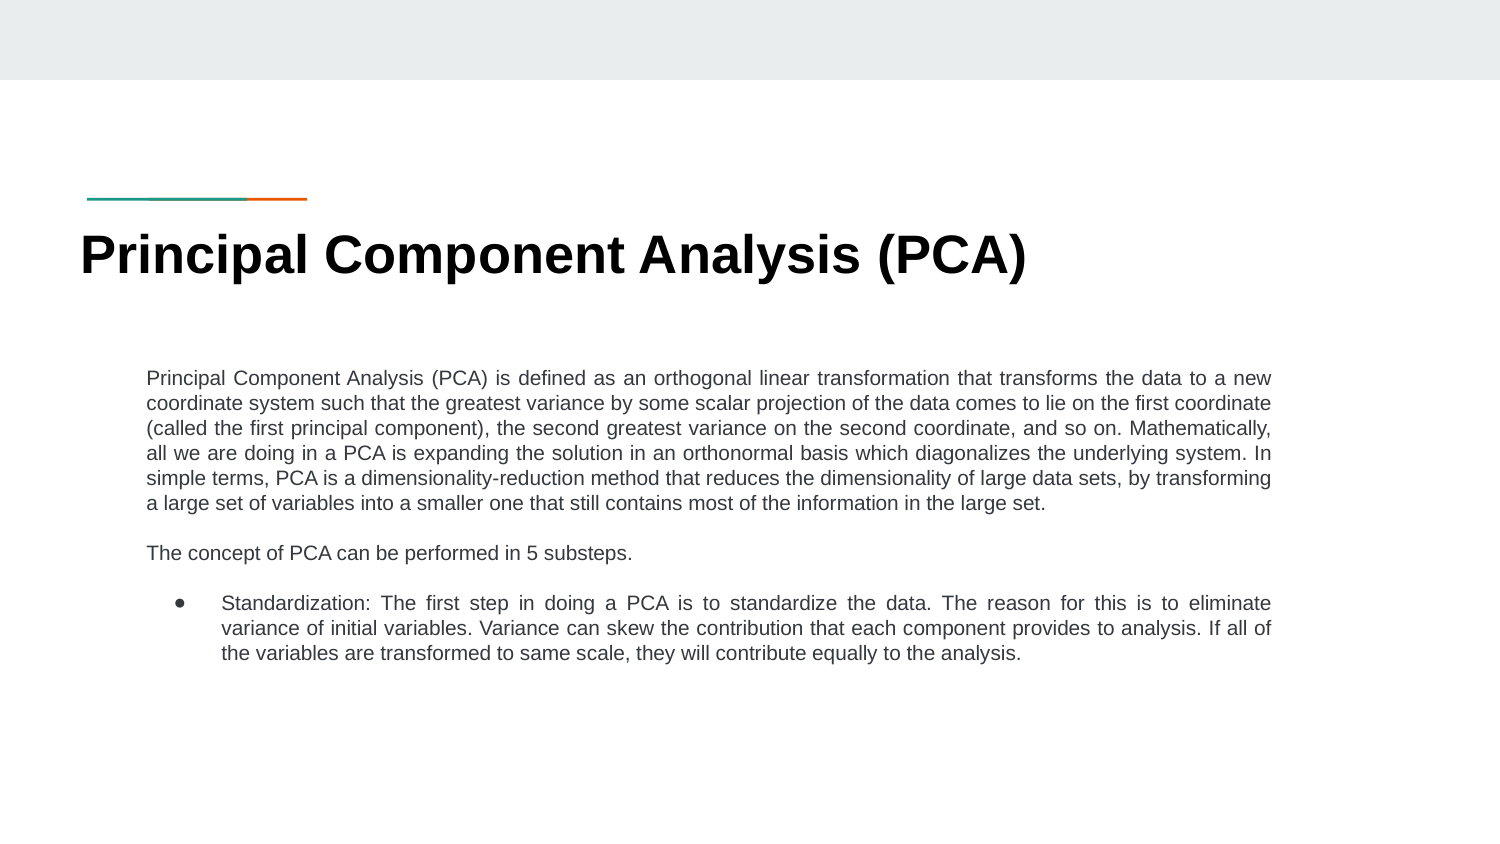

# Principal Component Analysis (PCA)
Principal Component Analysis (PCA) is defined as an orthogonal linear transformation that transforms the data to a new coordinate system such that the greatest variance by some scalar projection of the data comes to lie on the first coordinate (called the first principal component), the second greatest variance on the second coordinate, and so on. Mathematically, all we are doing in a PCA is expanding the solution in an orthonormal basis which diagonalizes the underlying system. In simple terms, PCA is a dimensionality-reduction method that reduces the dimensionality of large data sets, by transforming a large set of variables into a smaller one that still contains most of the information in the large set.

The concept of PCA can be performed in 5 substeps.

Standardization: The first step in doing a PCA is to standardize the data. The reason for this is to eliminate variance of initial variables. Variance can skew the contribution that each component provides to analysis. If all of the variables are transformed to same scale, they will contribute equally to the analysis.